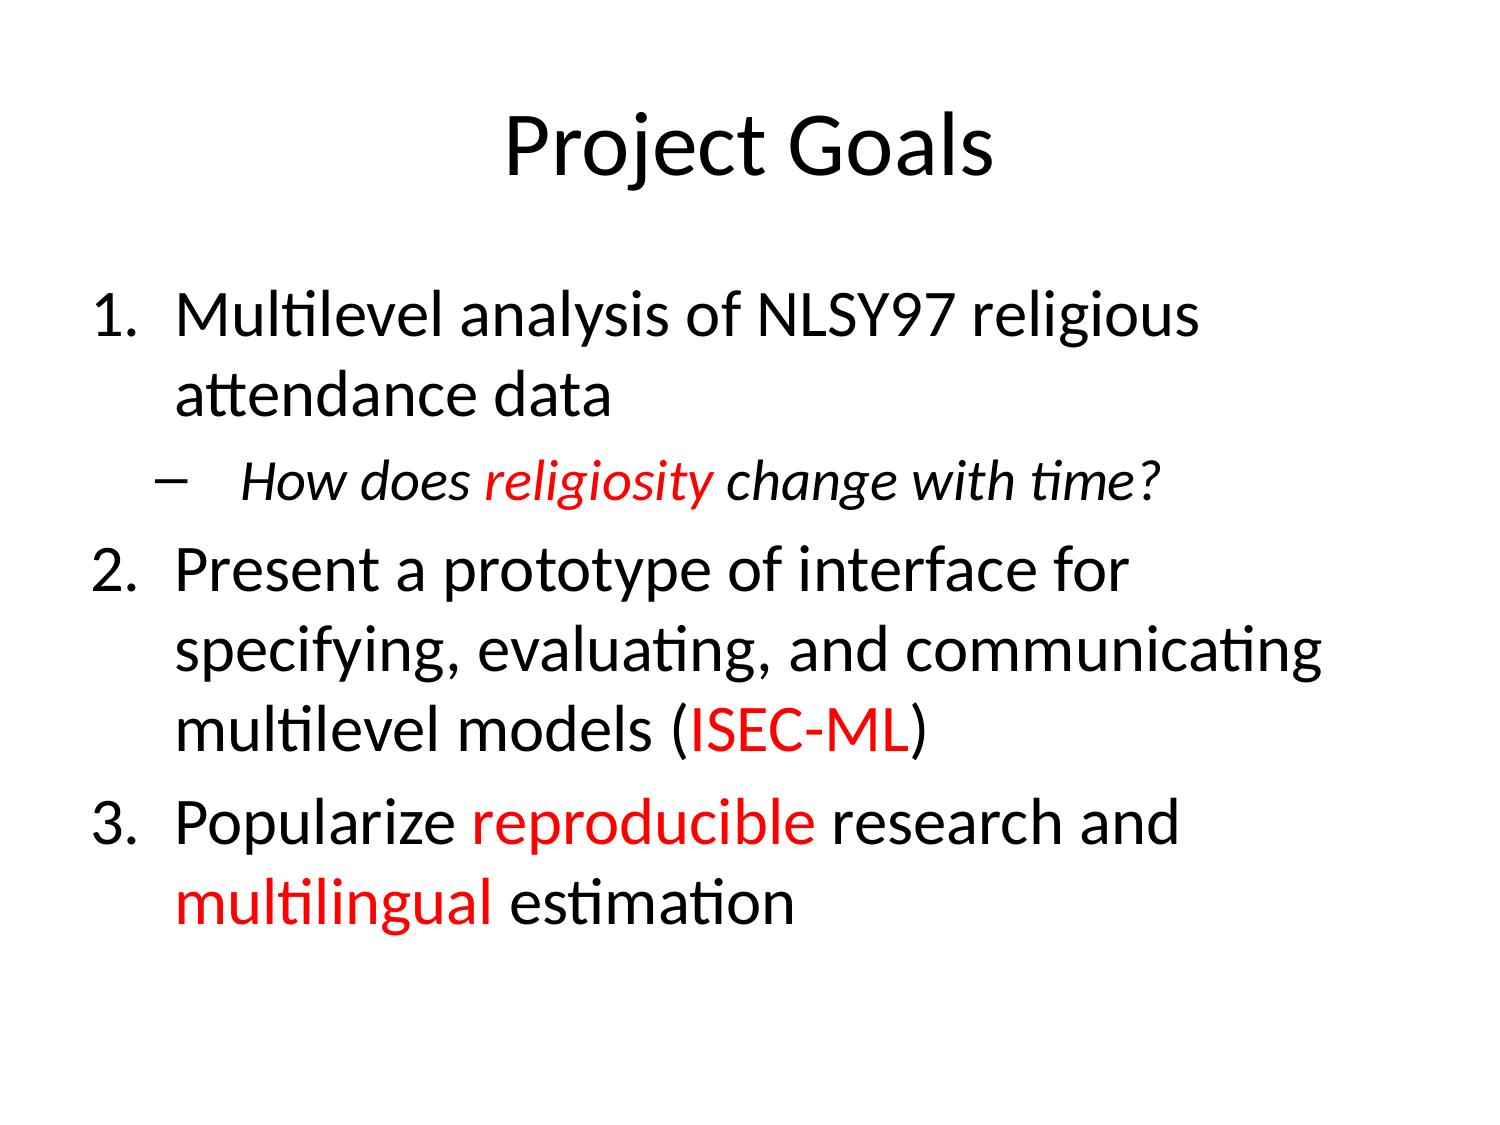

# Project Goals
Multilevel analysis of NLSY97 religious attendance data
How does religiosity change with time?
Present a prototype of interface for specifying, evaluating, and communicating multilevel models (ISEC-ML)
Popularize reproducible research and multilingual estimation